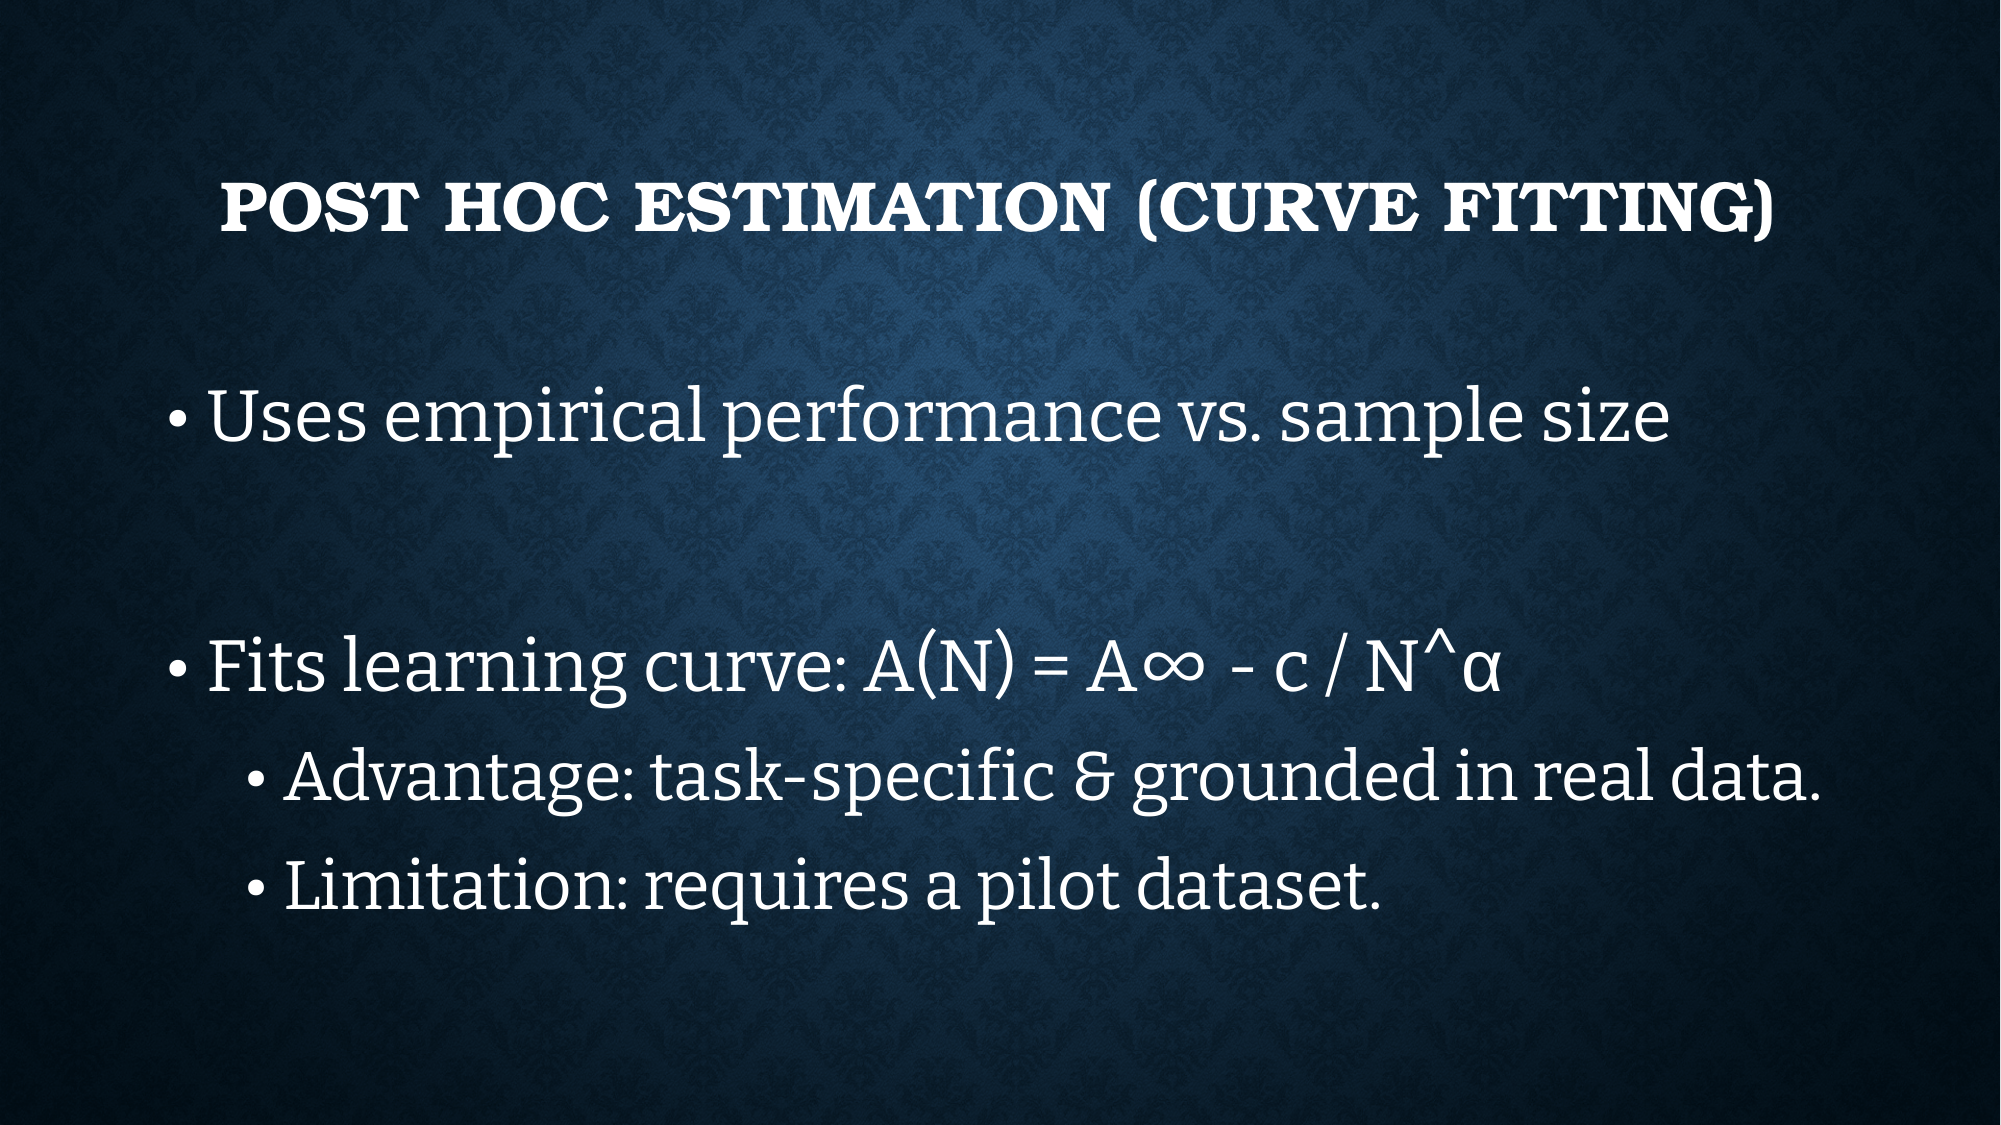

# Post Hoc Estimation (Curve Fitting)
• Uses empirical performance vs. sample size

• Fits learning curve: A(N) = A∞ - c / N^α
• Advantage: task-specific & grounded in real data.
• Limitation: requires a pilot dataset.